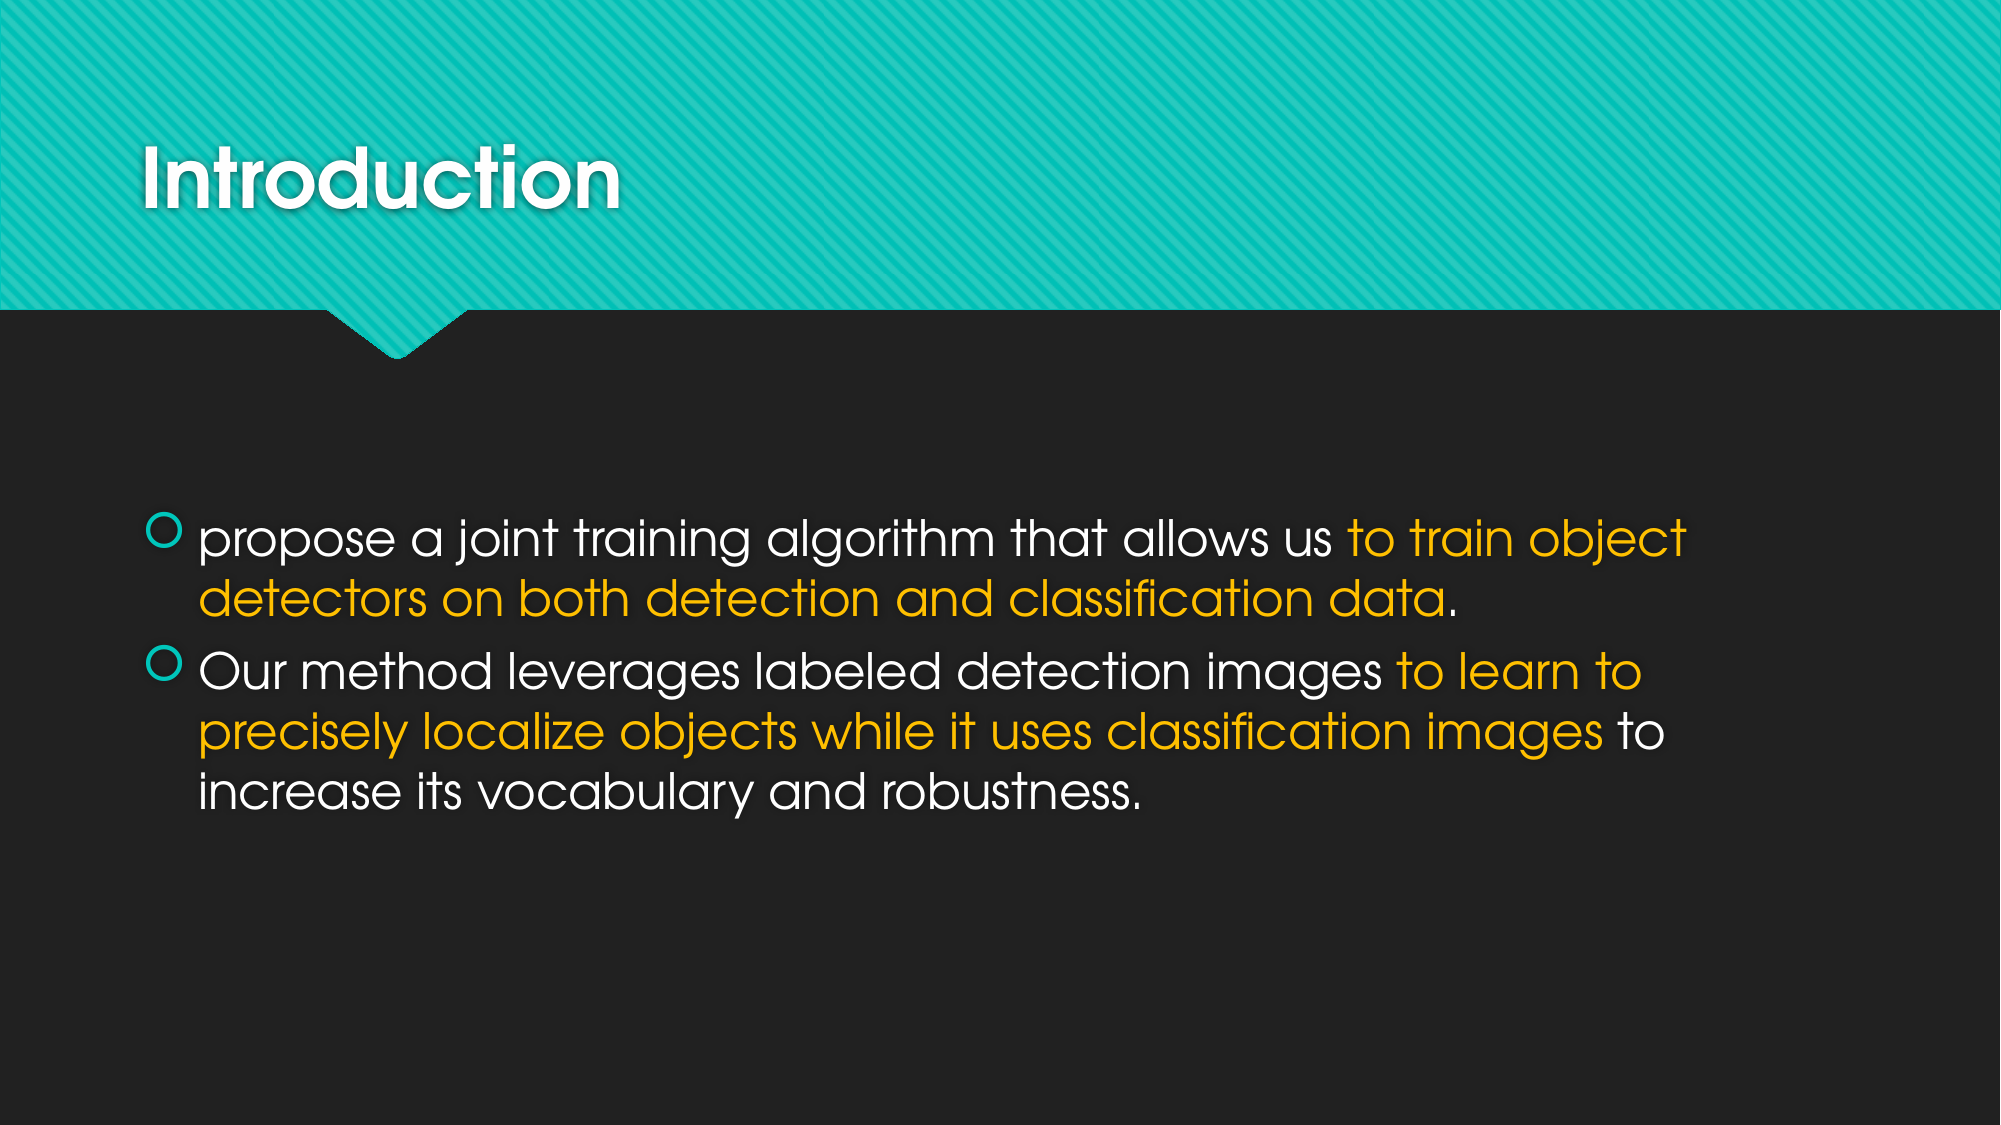

# Introduction
propose a joint training algorithm that allows us to train object detectors on both detection and classification data.
Our method leverages labeled detection images to learn to precisely localize objects while it uses classification images to increase its vocabulary and robustness.